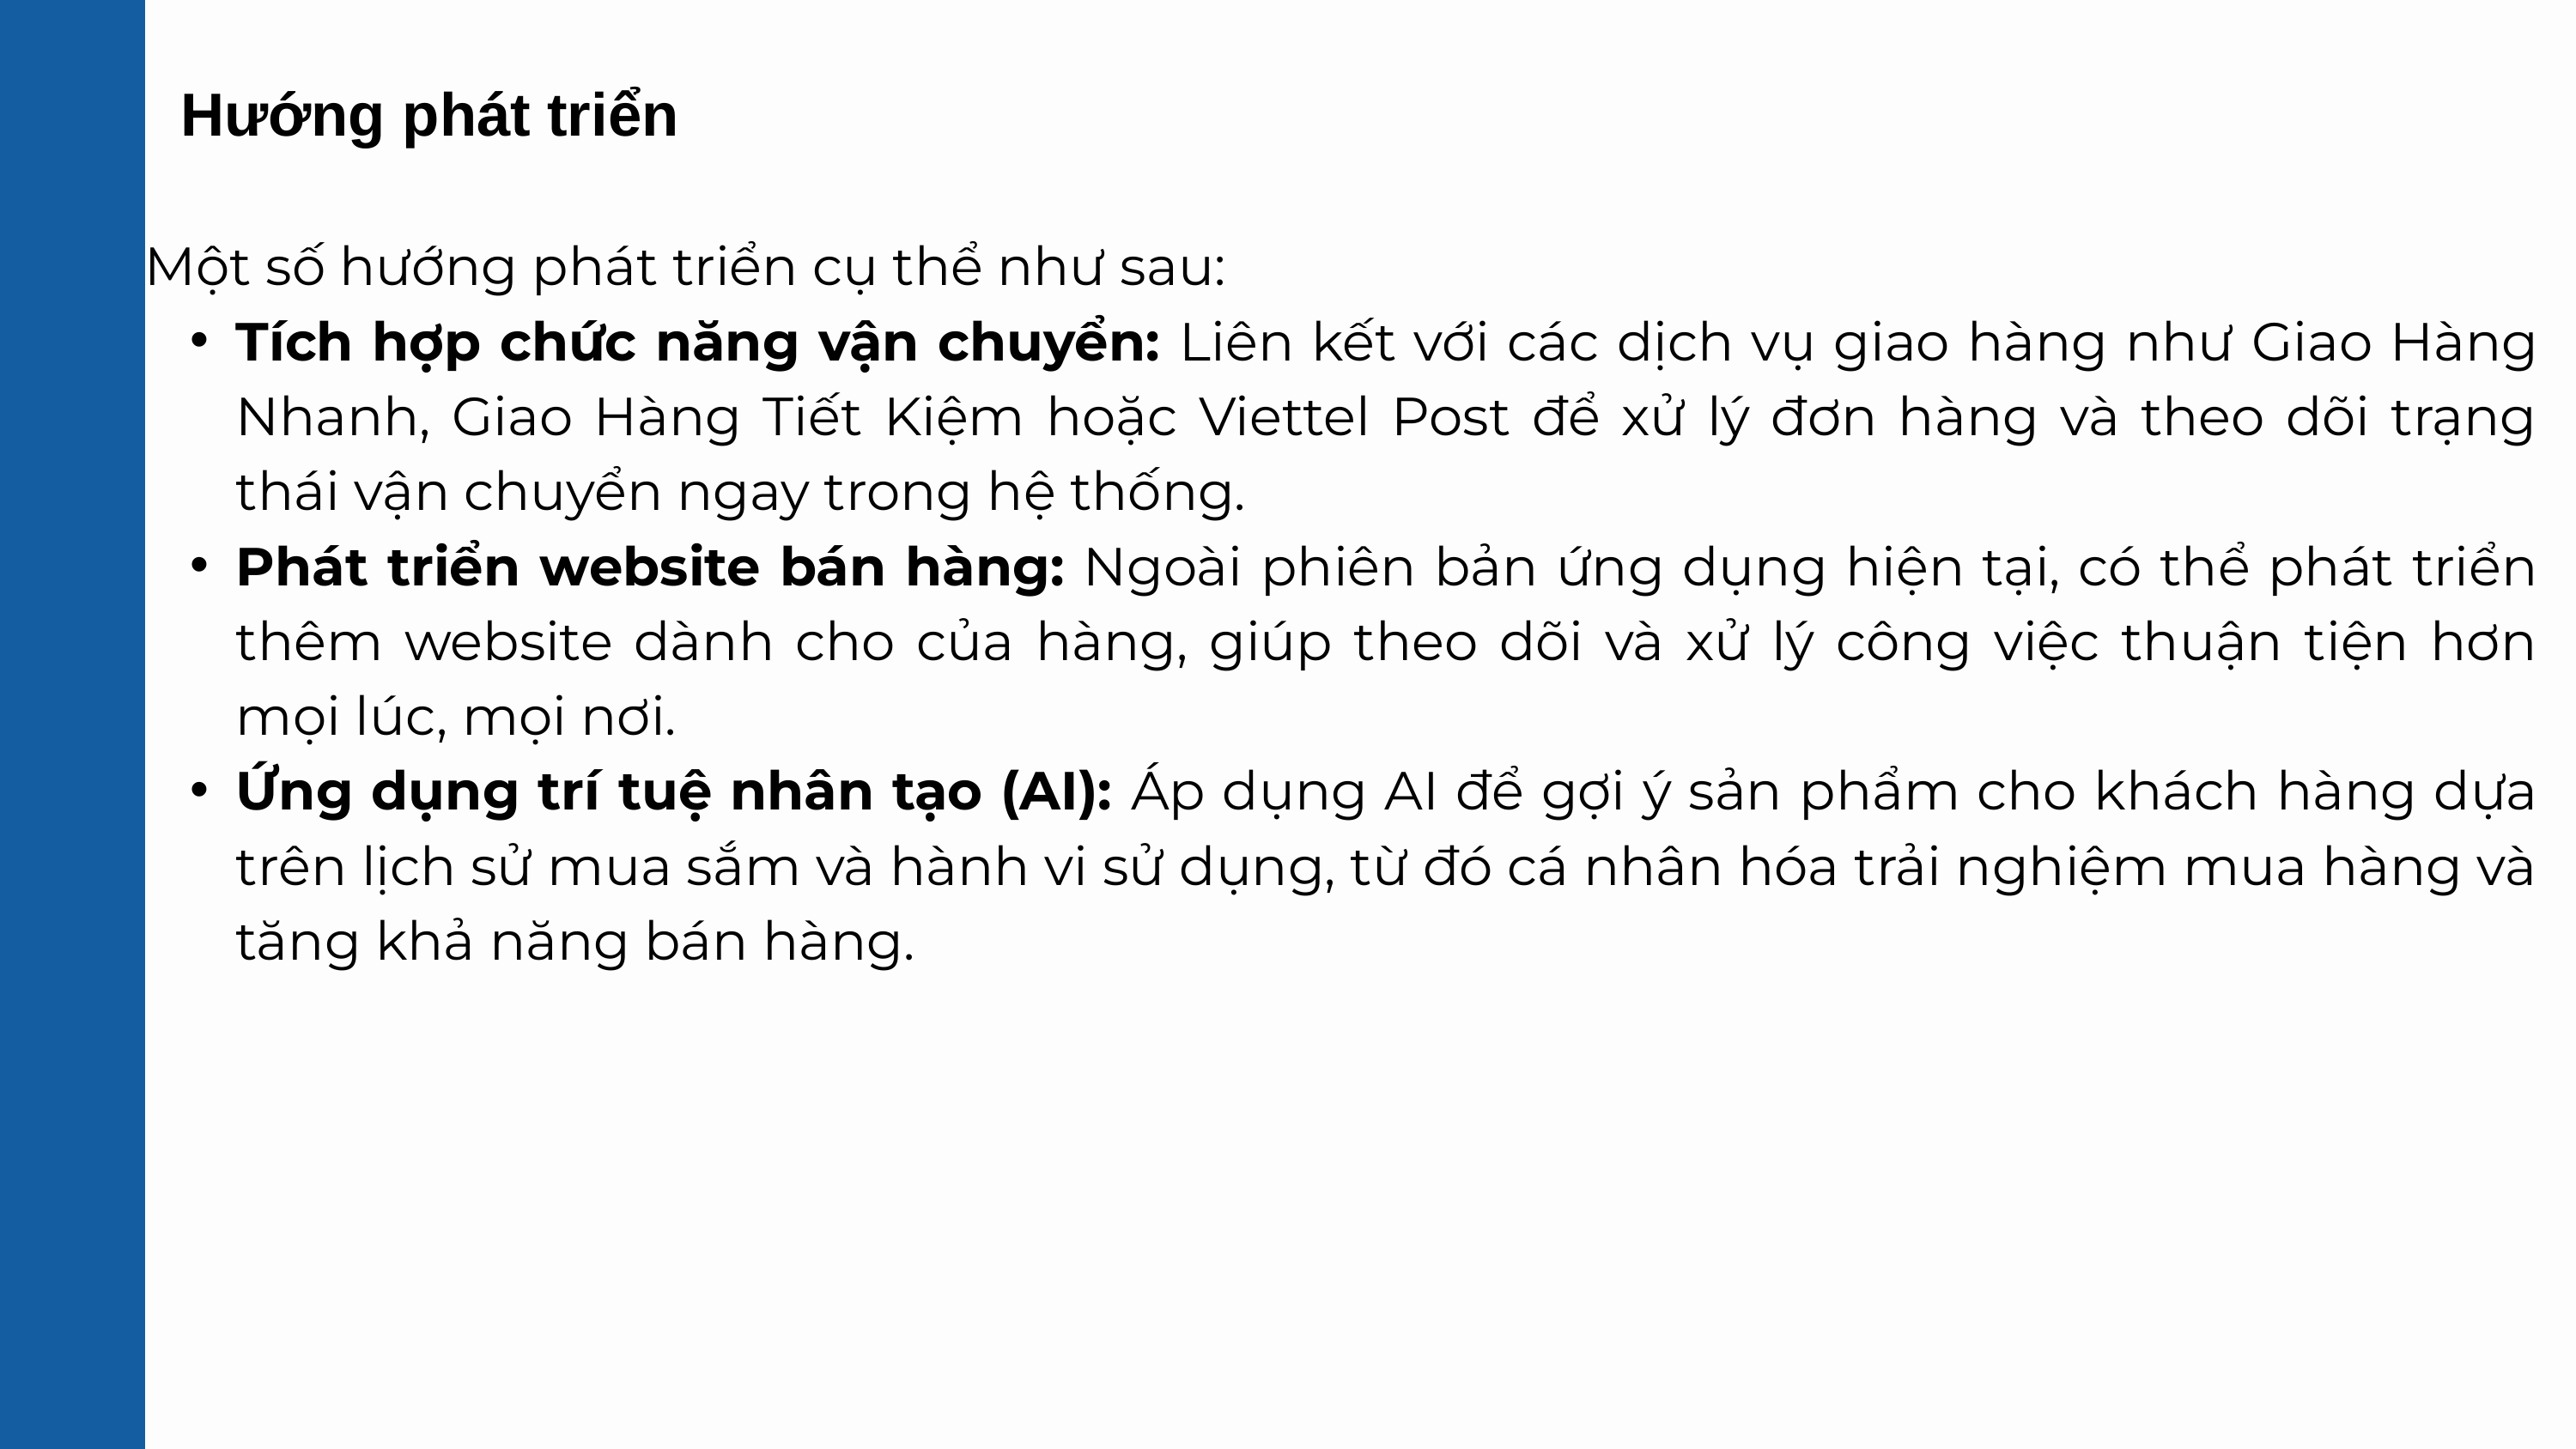

Hướng phát triển
Một số hướng phát triển cụ thể như sau:
Tích hợp chức năng vận chuyển: Liên kết với các dịch vụ giao hàng như Giao Hàng Nhanh, Giao Hàng Tiết Kiệm hoặc Viettel Post để xử lý đơn hàng và theo dõi trạng thái vận chuyển ngay trong hệ thống.
Phát triển website bán hàng: Ngoài phiên bản ứng dụng hiện tại, có thể phát triển thêm website dành cho của hàng, giúp theo dõi và xử lý công việc thuận tiện hơn mọi lúc, mọi nơi.
Ứng dụng trí tuệ nhân tạo (AI): Áp dụng AI để gợi ý sản phẩm cho khách hàng dựa trên lịch sử mua sắm và hành vi sử dụng, từ đó cá nhân hóa trải nghiệm mua hàng và tăng khả năng bán hàng.